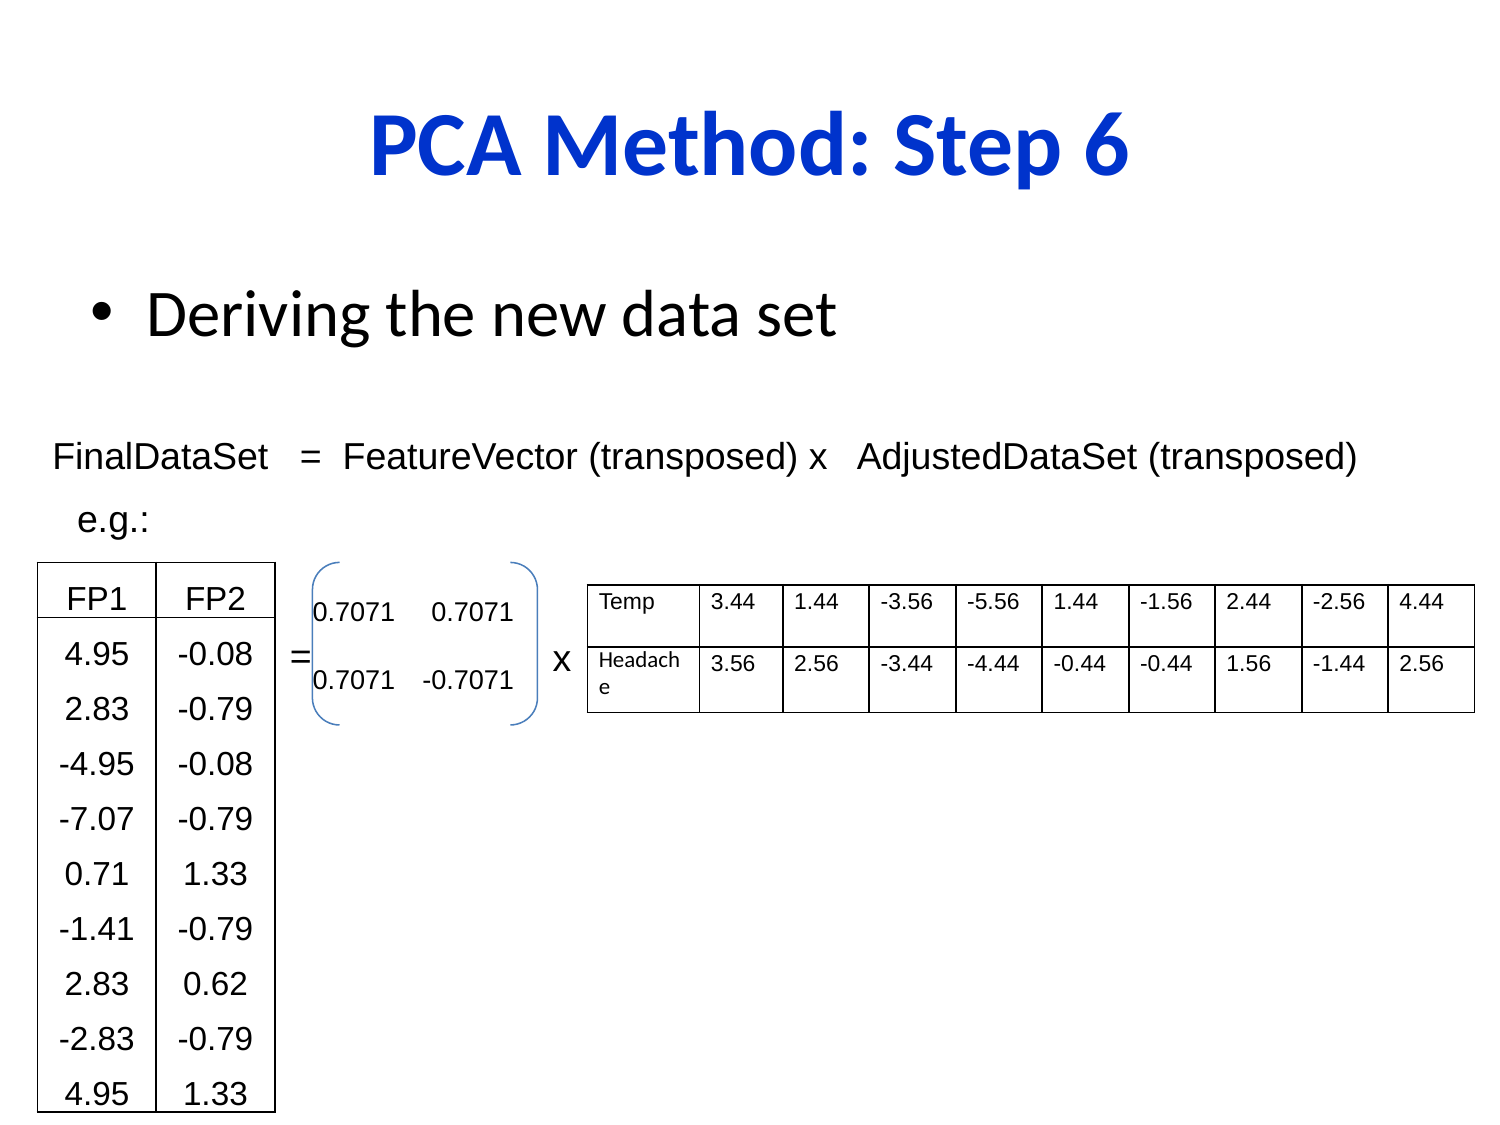

# PCA Method: Step 6
Deriving the new data set
FinalDataSet   =  FeatureVector (transposed) x   AdjustedDataSet (transposed)
e.g.:
| FP1 | FP2 |
| --- | --- |
| 4.95 | -0.08 |
| 2.83 | -0.79 |
| -4.95 | -0.08 |
| -7.07 | -0.79 |
| 0.71 | 1.33 |
| -1.41 | -0.79 |
| 2.83 | 0.62 |
| -2.83 | -0.79 |
| 4.95 | 1.33 |

| 0.7071 | 0.7071 |
| --- | --- |
| 0.7071 | -0.7071 |
| Temp | 3.44 | 1.44 | -3.56 | -5.56 | 1.44 | -1.56 | 2.44 | -2.56 | 4.44 |
| --- | --- | --- | --- | --- | --- | --- | --- | --- | --- |
| Headache | 3.56 | 2.56 | -3.44 | -4.44 | -0.44 | -0.44 | 1.56 | -1.44 | 2.56 |
=
x